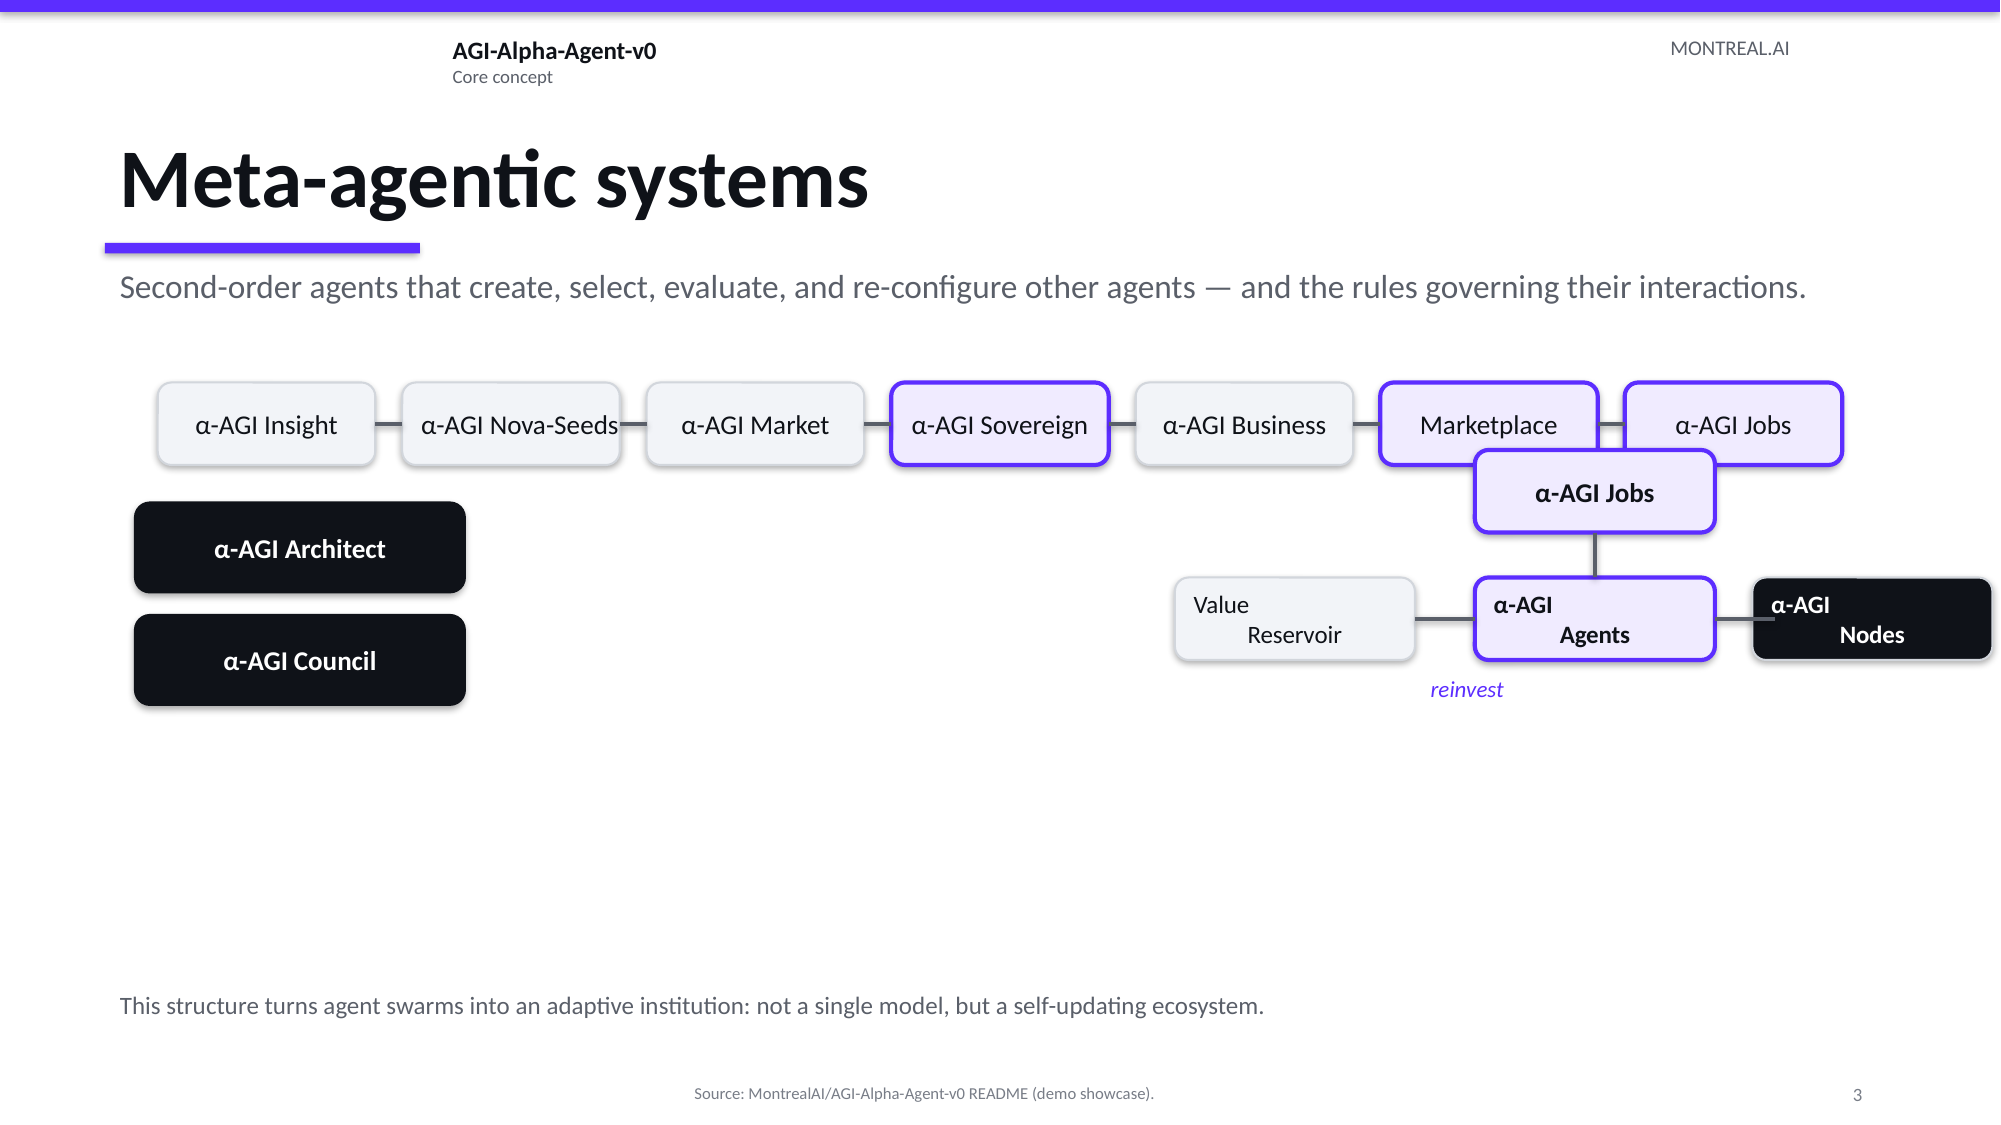

AGI-Alpha-Agent-v0
Core concept
MONTREAL.AI
Meta-agentic systems

Second-order agents that create, select, evaluate, and re-configure other agents — and the rules governing their interactions.
α-AGI Insight
α-AGI Nova-Seeds
α-AGI Market
α-AGI Sovereign
α-AGI Business
Marketplace
α-AGI Jobs
α-AGI Jobs
α-AGI Architect
Value
Reservoir
α-AGI
Agents
α-AGI
Nodes
α-AGI Council
reinvest
This structure turns agent swarms into an adaptive institution: not a single model, but a self-updating ecosystem.
Source: MontrealAI/AGI-Alpha-Agent-v0 README (demo showcase).
3